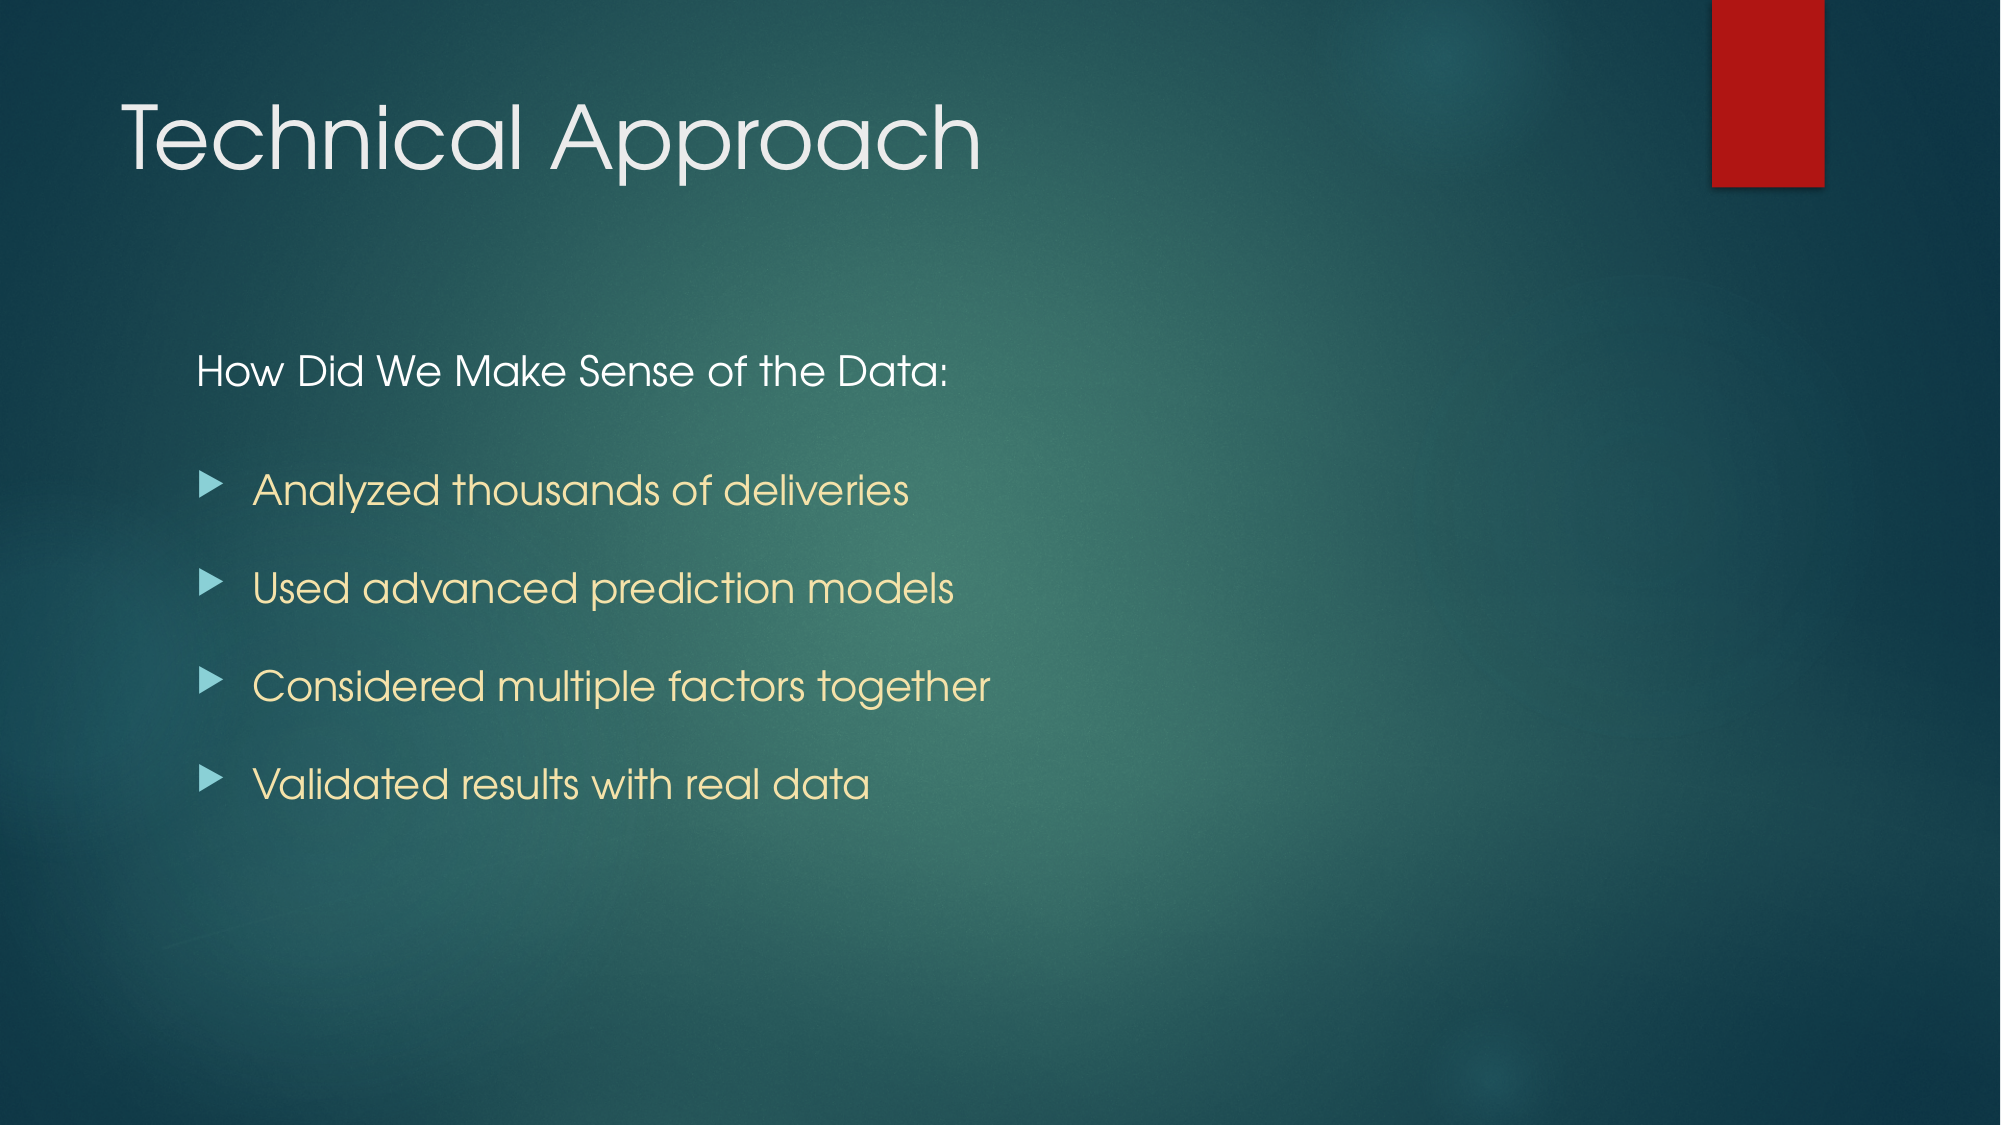

# Technical Approach
How Did We Make Sense of the Data:

Analyzed thousands of deliveries

Used advanced prediction models

Considered multiple factors together

Validated results with real data